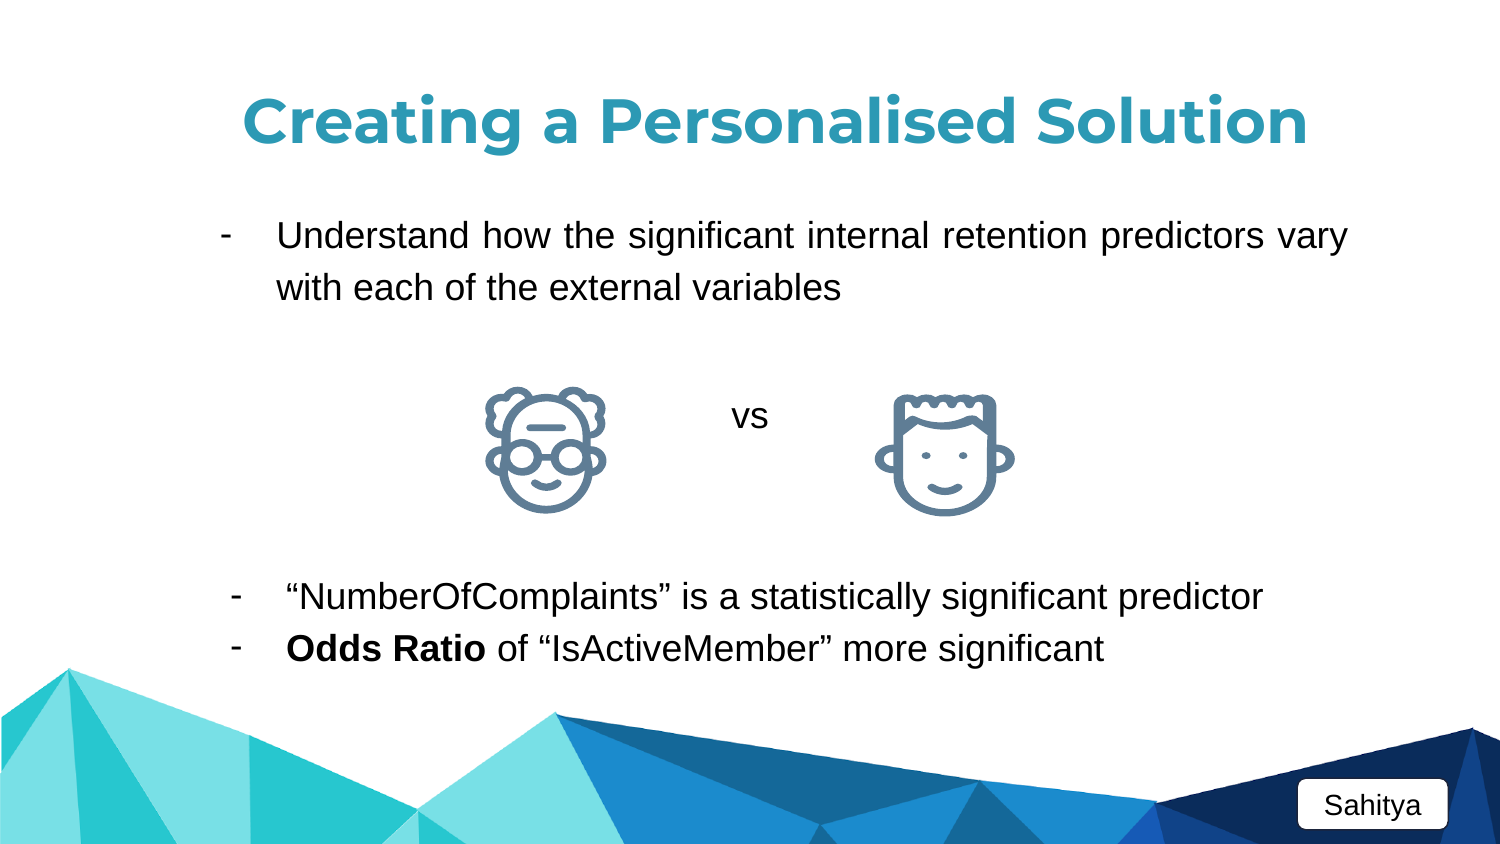

Creating a Personalised Solution
Understand how the significant internal retention predictors vary with each of the external variables
vs

“NumberOfComplaints” is a statistically significant predictor
Odds Ratio of “IsActiveMember” more significant
Sahitya